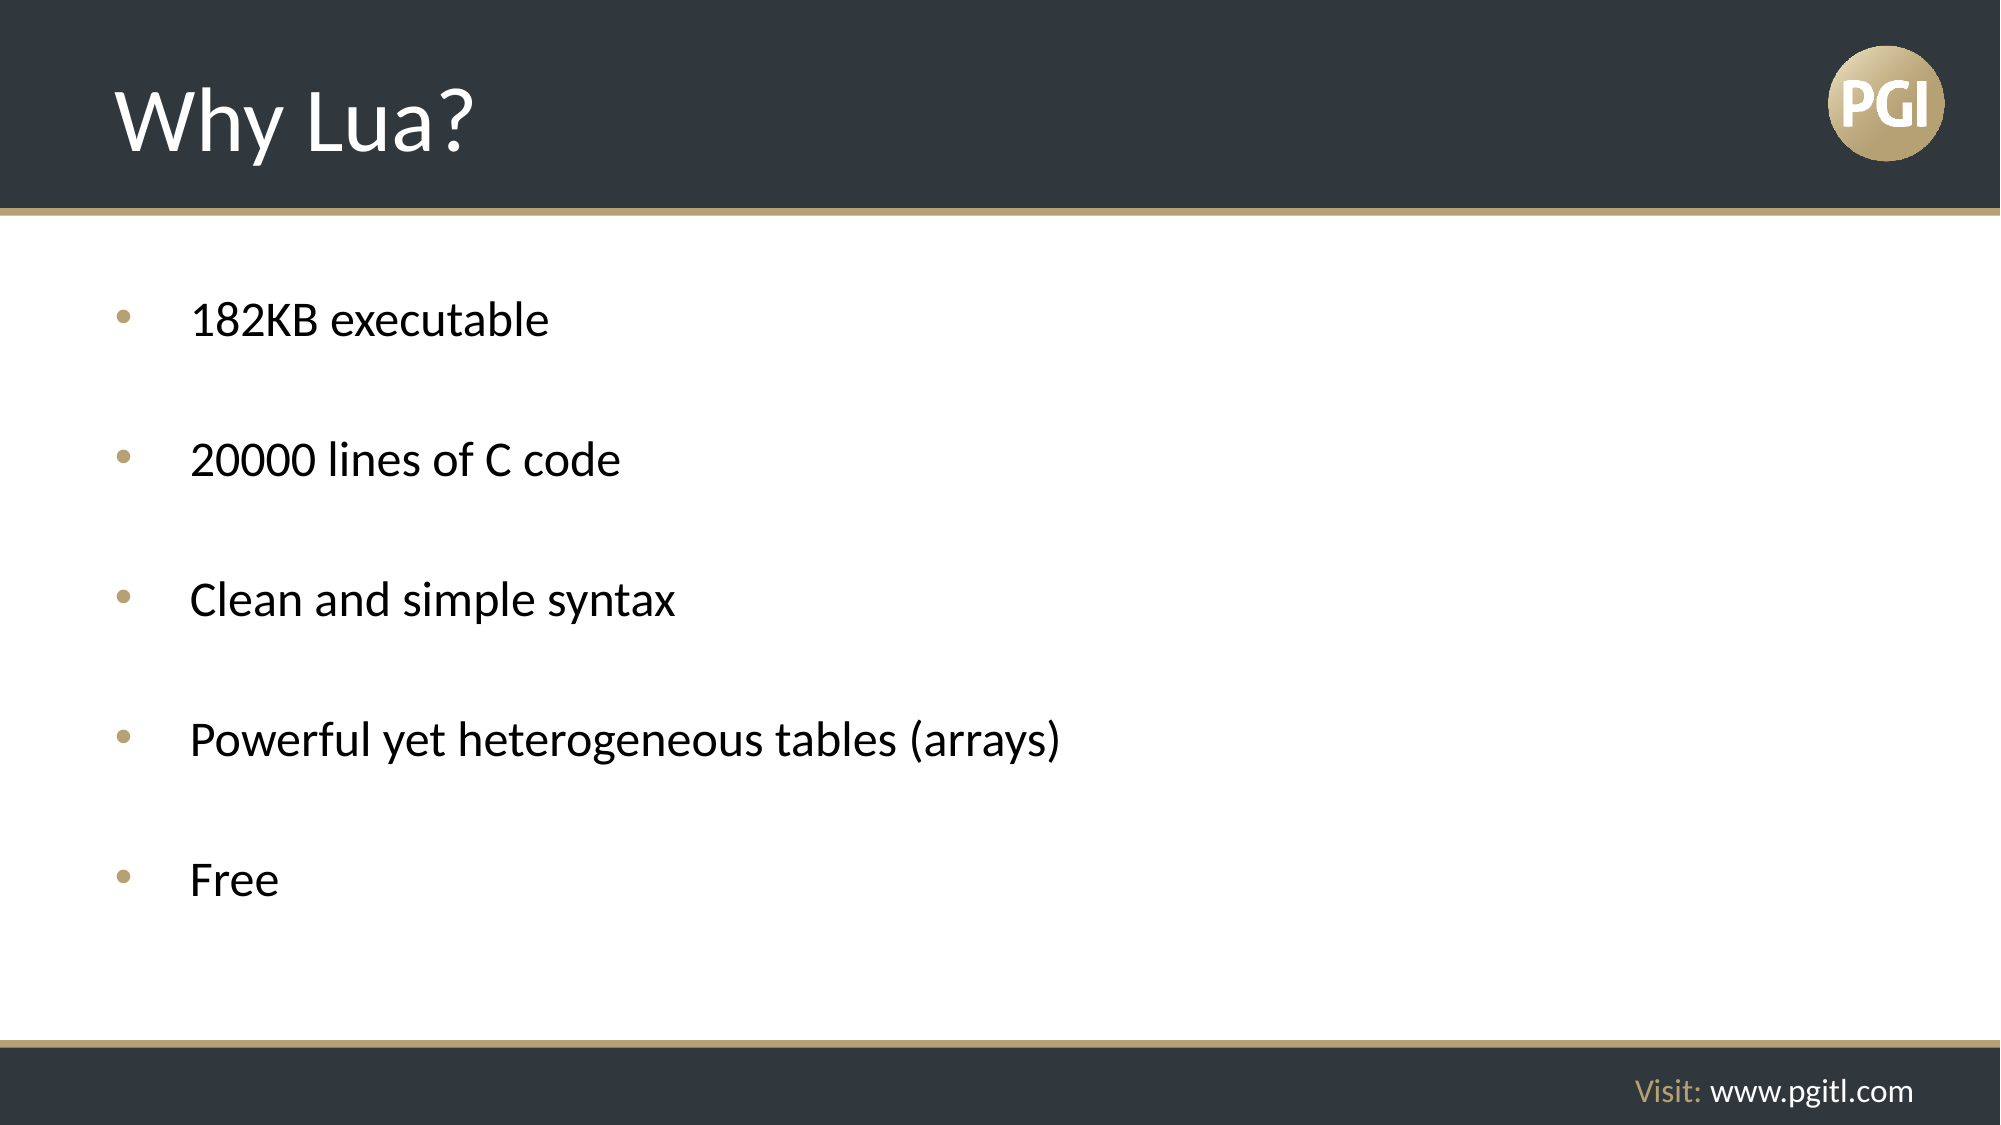

# Why Lua?
182KB executable

20000 lines of C code

Clean and simple syntax

Powerful yet heterogeneous tables (arrays)

Free